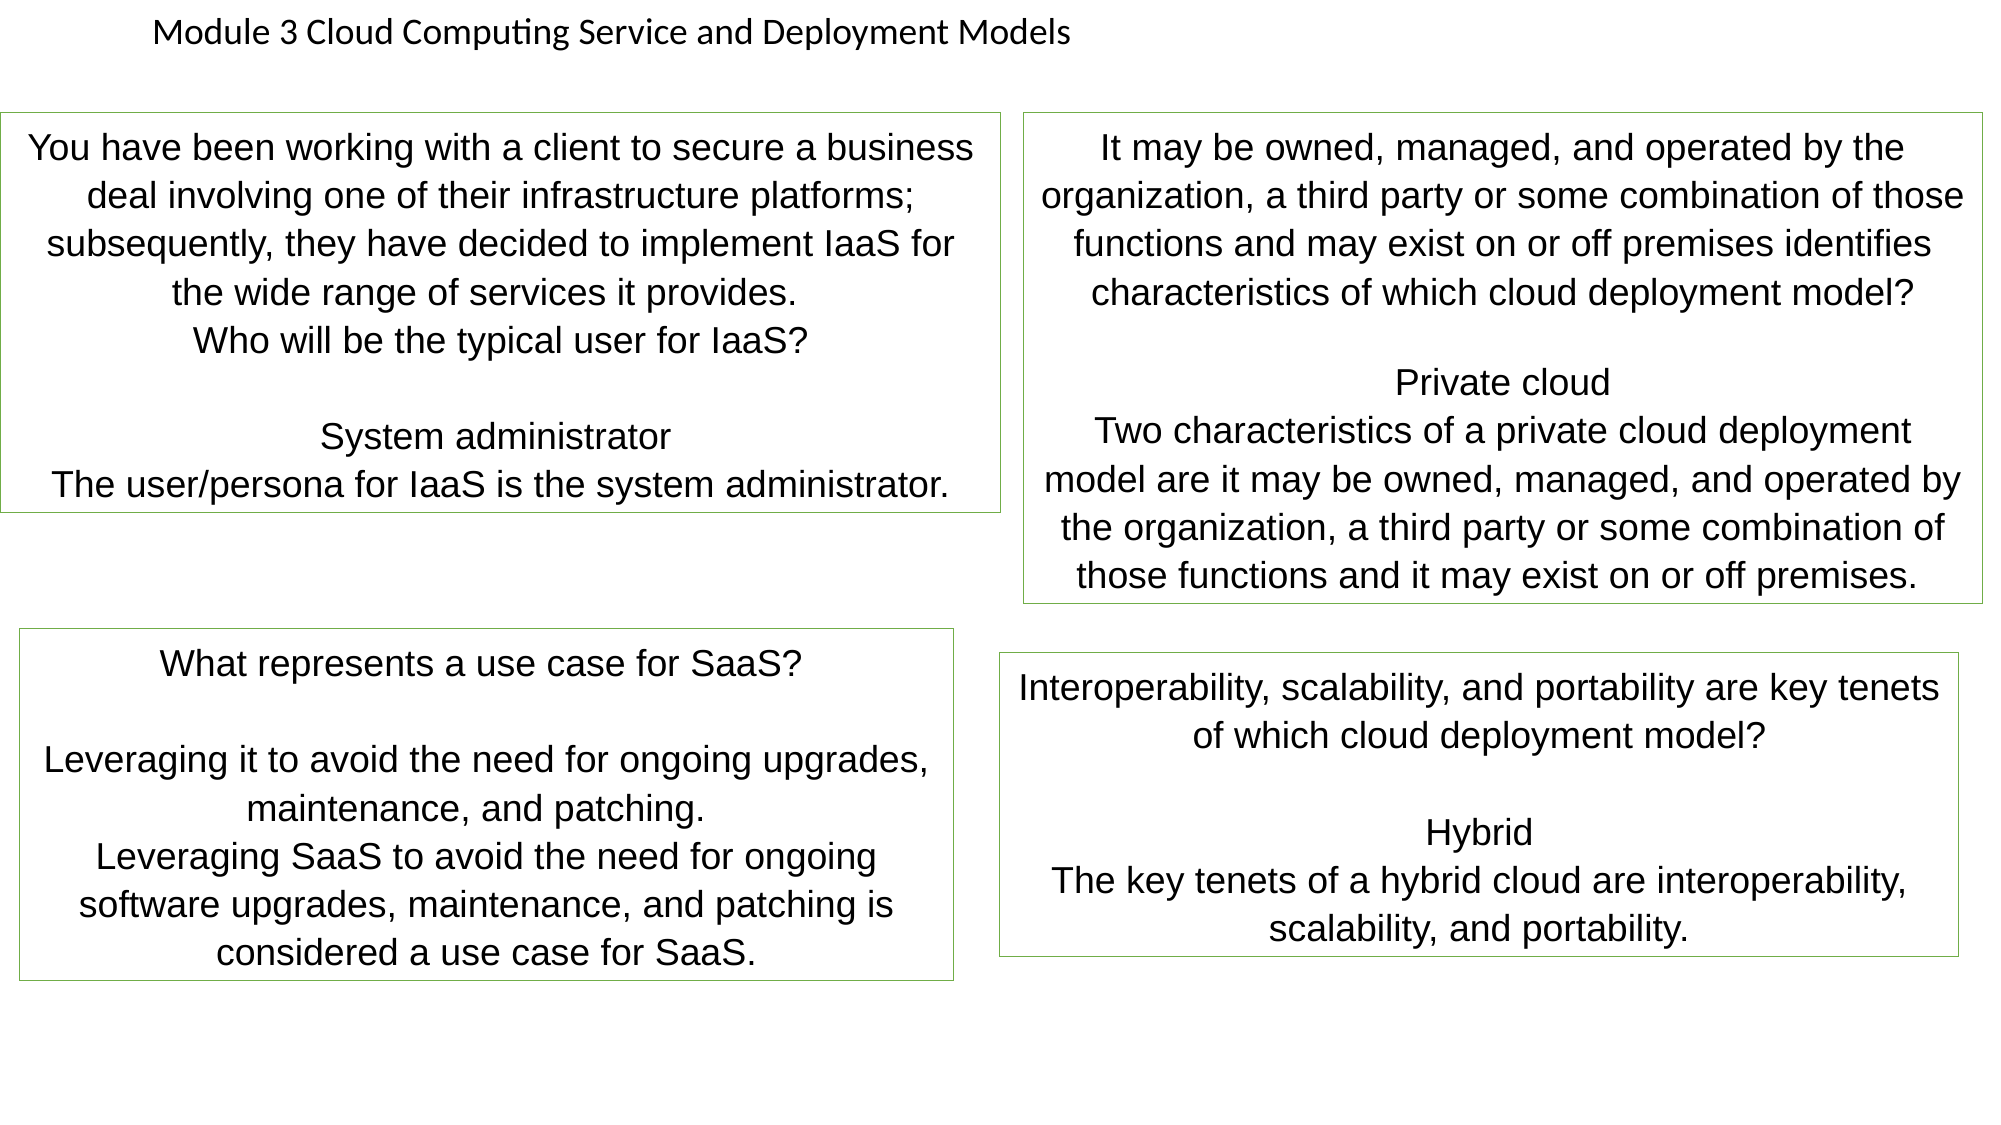

Module 3 Cloud Computing Service and Deployment Models
You have been working with a client to secure a business deal involving one of their infrastructure platforms; subsequently, they have decided to implement IaaS for the wide range of services it provides.
Who will be the typical user for IaaS?

System administrator
The user/persona for IaaS is the system administrator.
It may be owned, managed, and operated by the organization, a third party or some combination of those functions and may exist on or off premises identifies characteristics of which cloud deployment model?

Private cloud
Two characteristics of a private cloud deployment model are it may be owned, managed, and operated by the organization, a third party or some combination of those functions and it may exist on or off premises.
What represents a use case for SaaS?

Leveraging it to avoid the need for ongoing upgrades, maintenance, and patching.
Leveraging SaaS to avoid the need for ongoing software upgrades, maintenance, and patching is considered a use case for SaaS.
Interoperability, scalability, and portability are key tenets of which cloud deployment model?

Hybrid
The key tenets of a hybrid cloud are interoperability, scalability, and portability.